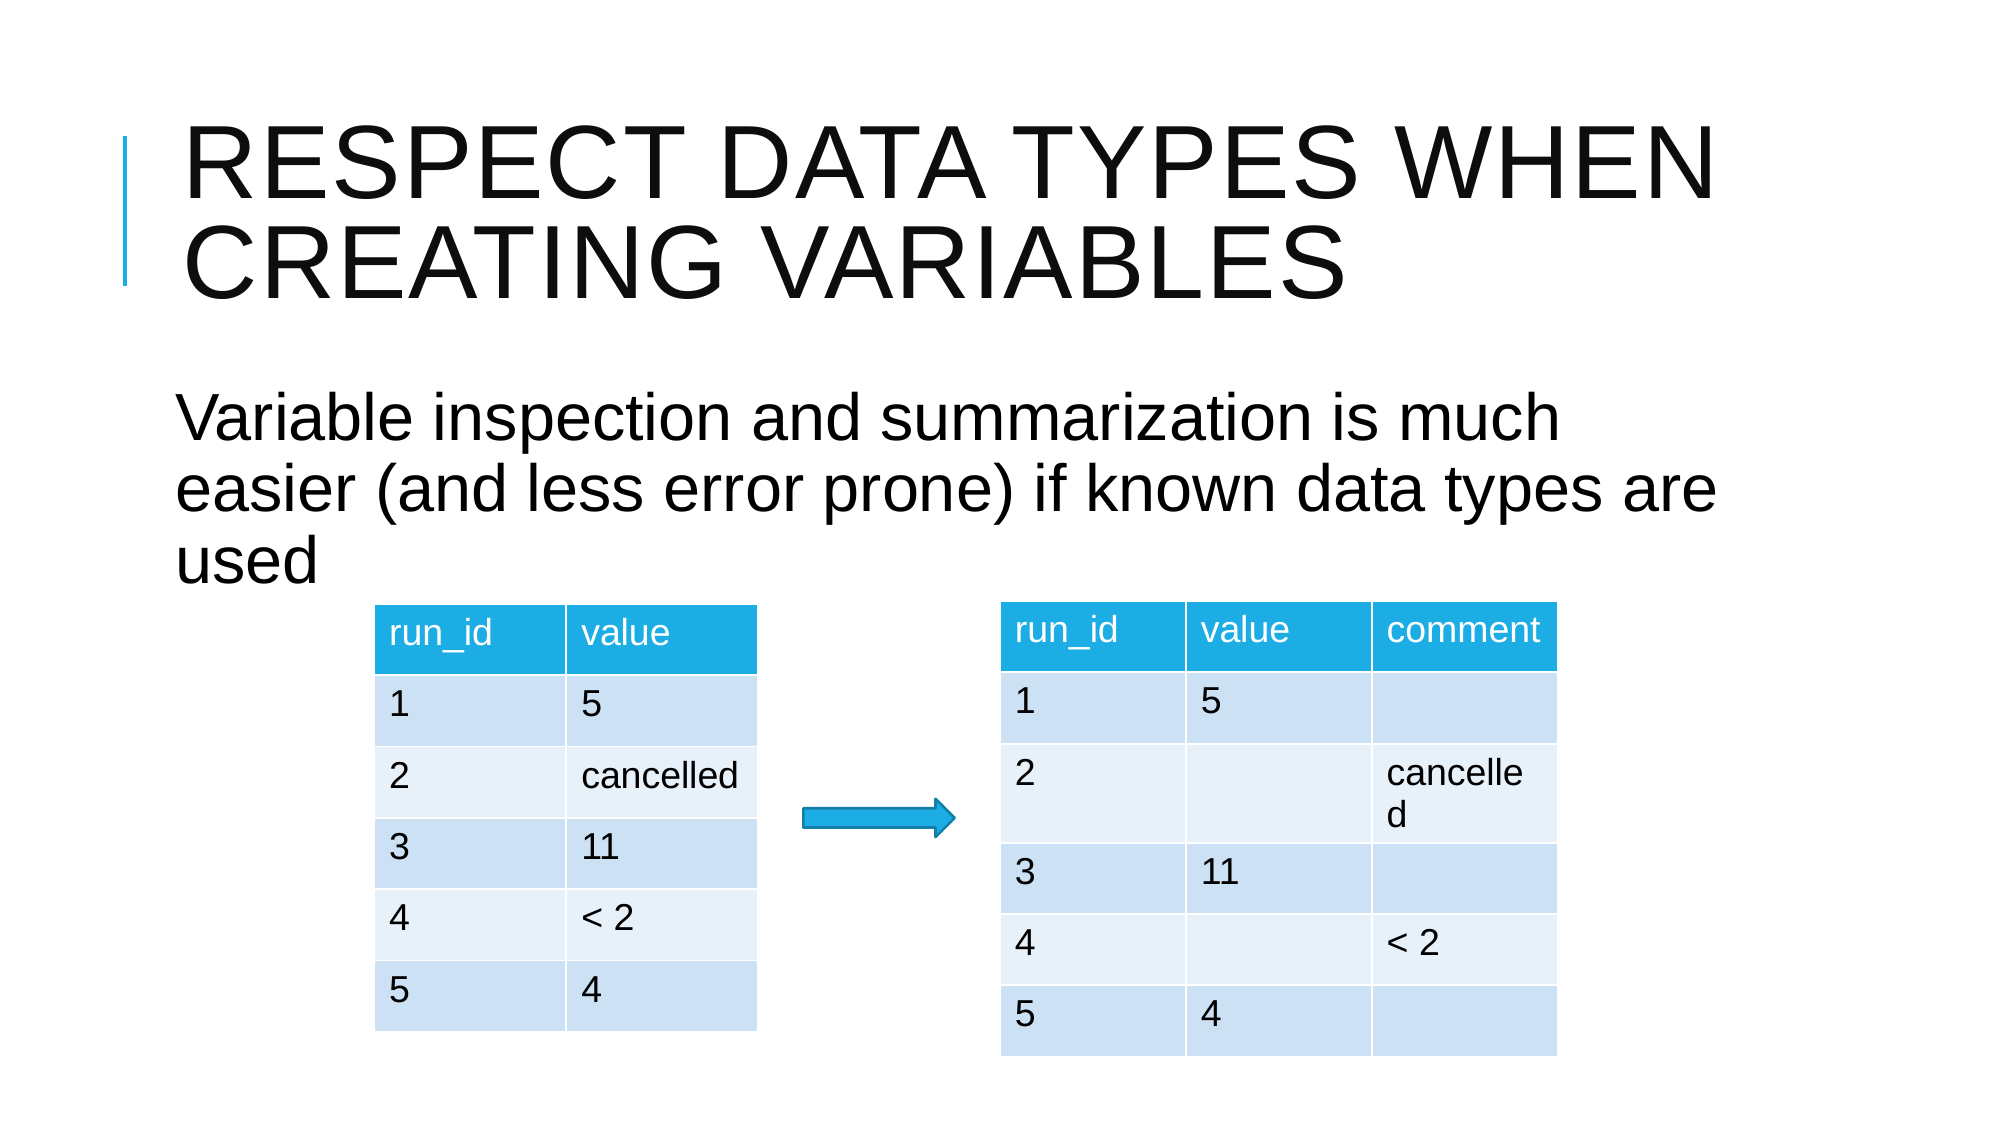

# Respect Data Types When Creating Variables
Variable inspection and summarization is much easier (and less error prone) if known data types are used
| run\_id | value | comment |
| --- | --- | --- |
| 1 | 5 |  |
| 2 |  | cancelled |
| 3 | 11 |  |
| 4 |  | < 2 |
| 5 | 4 |  |
| run\_id | value |
| --- | --- |
| 1 | 5 |
| 2 | cancelled |
| 3 | 11 |
| 4 | < 2 |
| 5 | 4 |